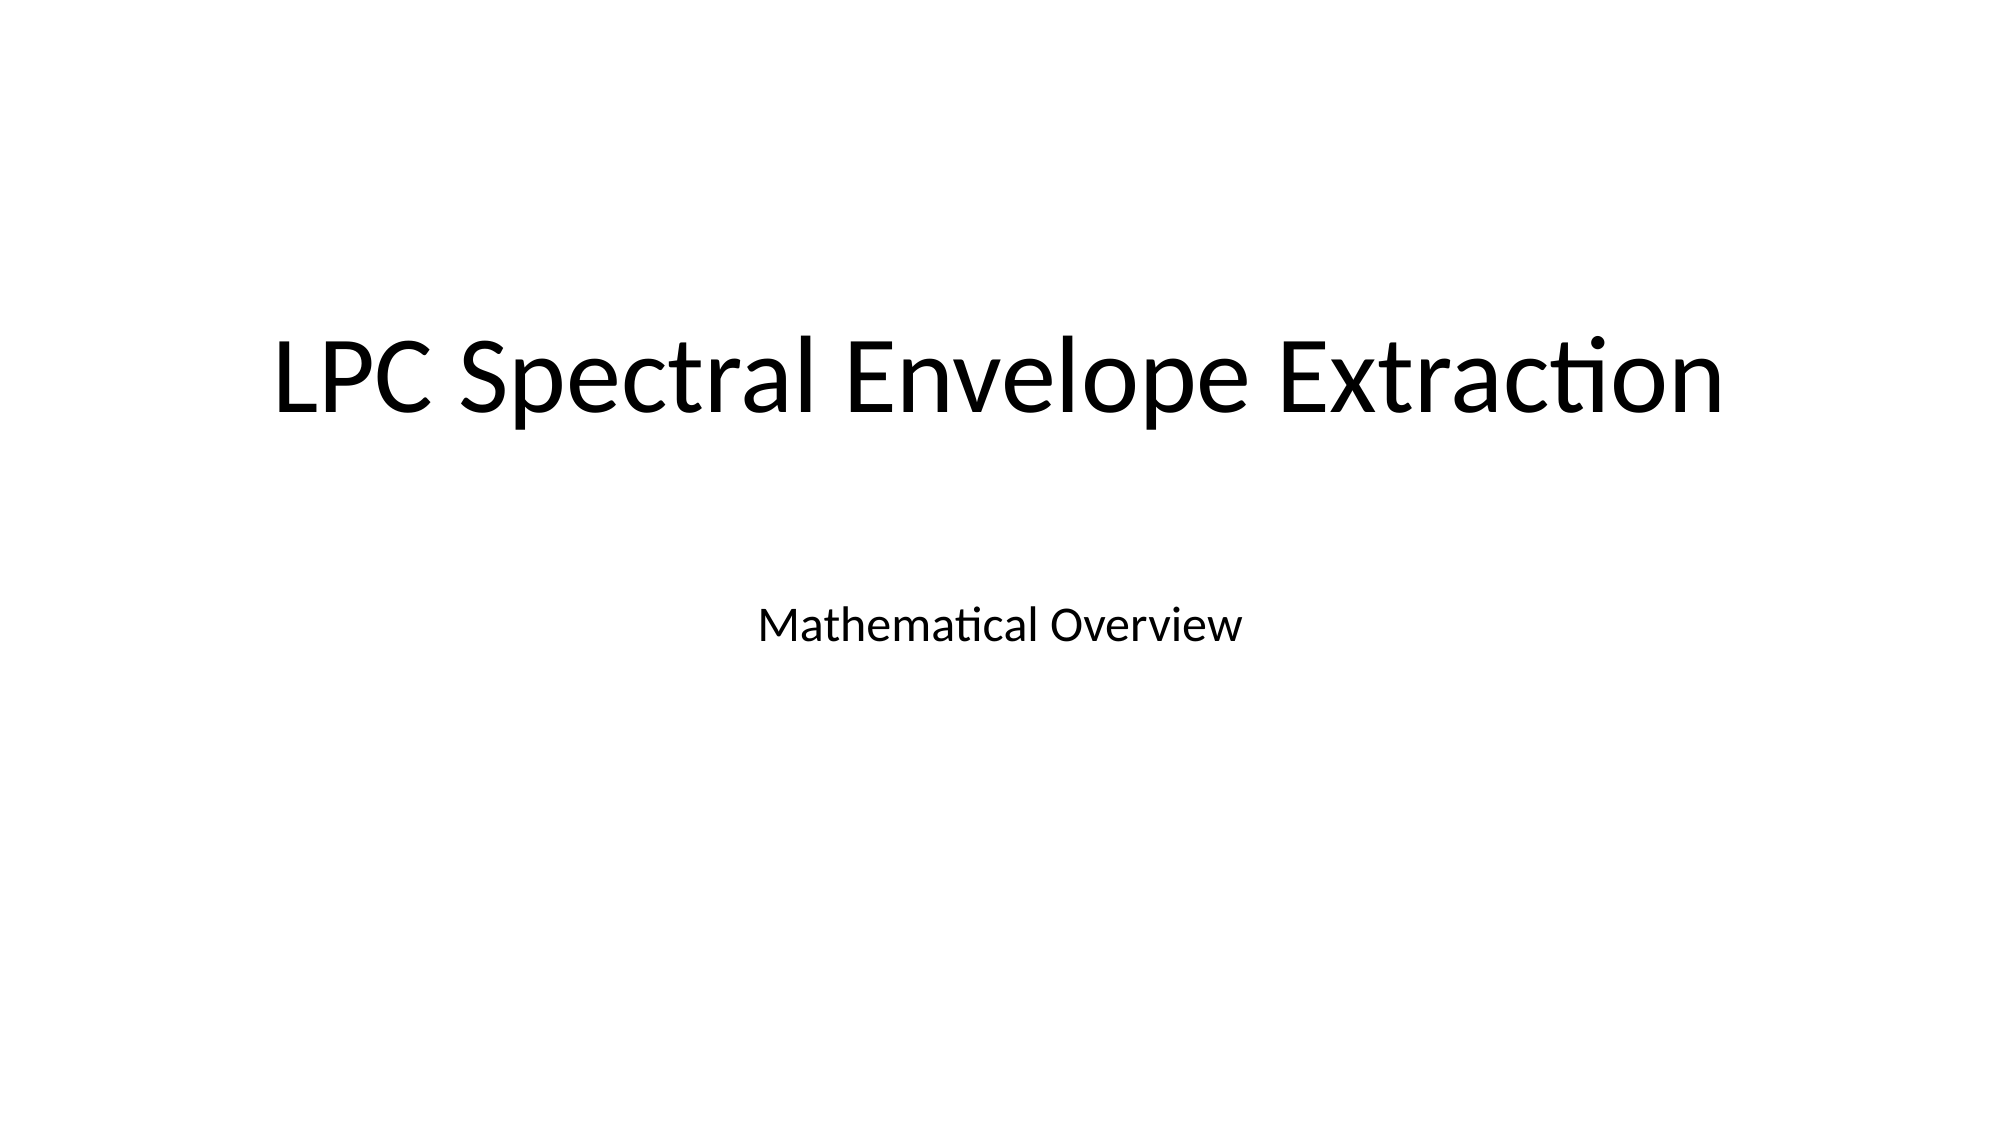

# LPC Spectral Envelope Extraction
Mathematical Overview